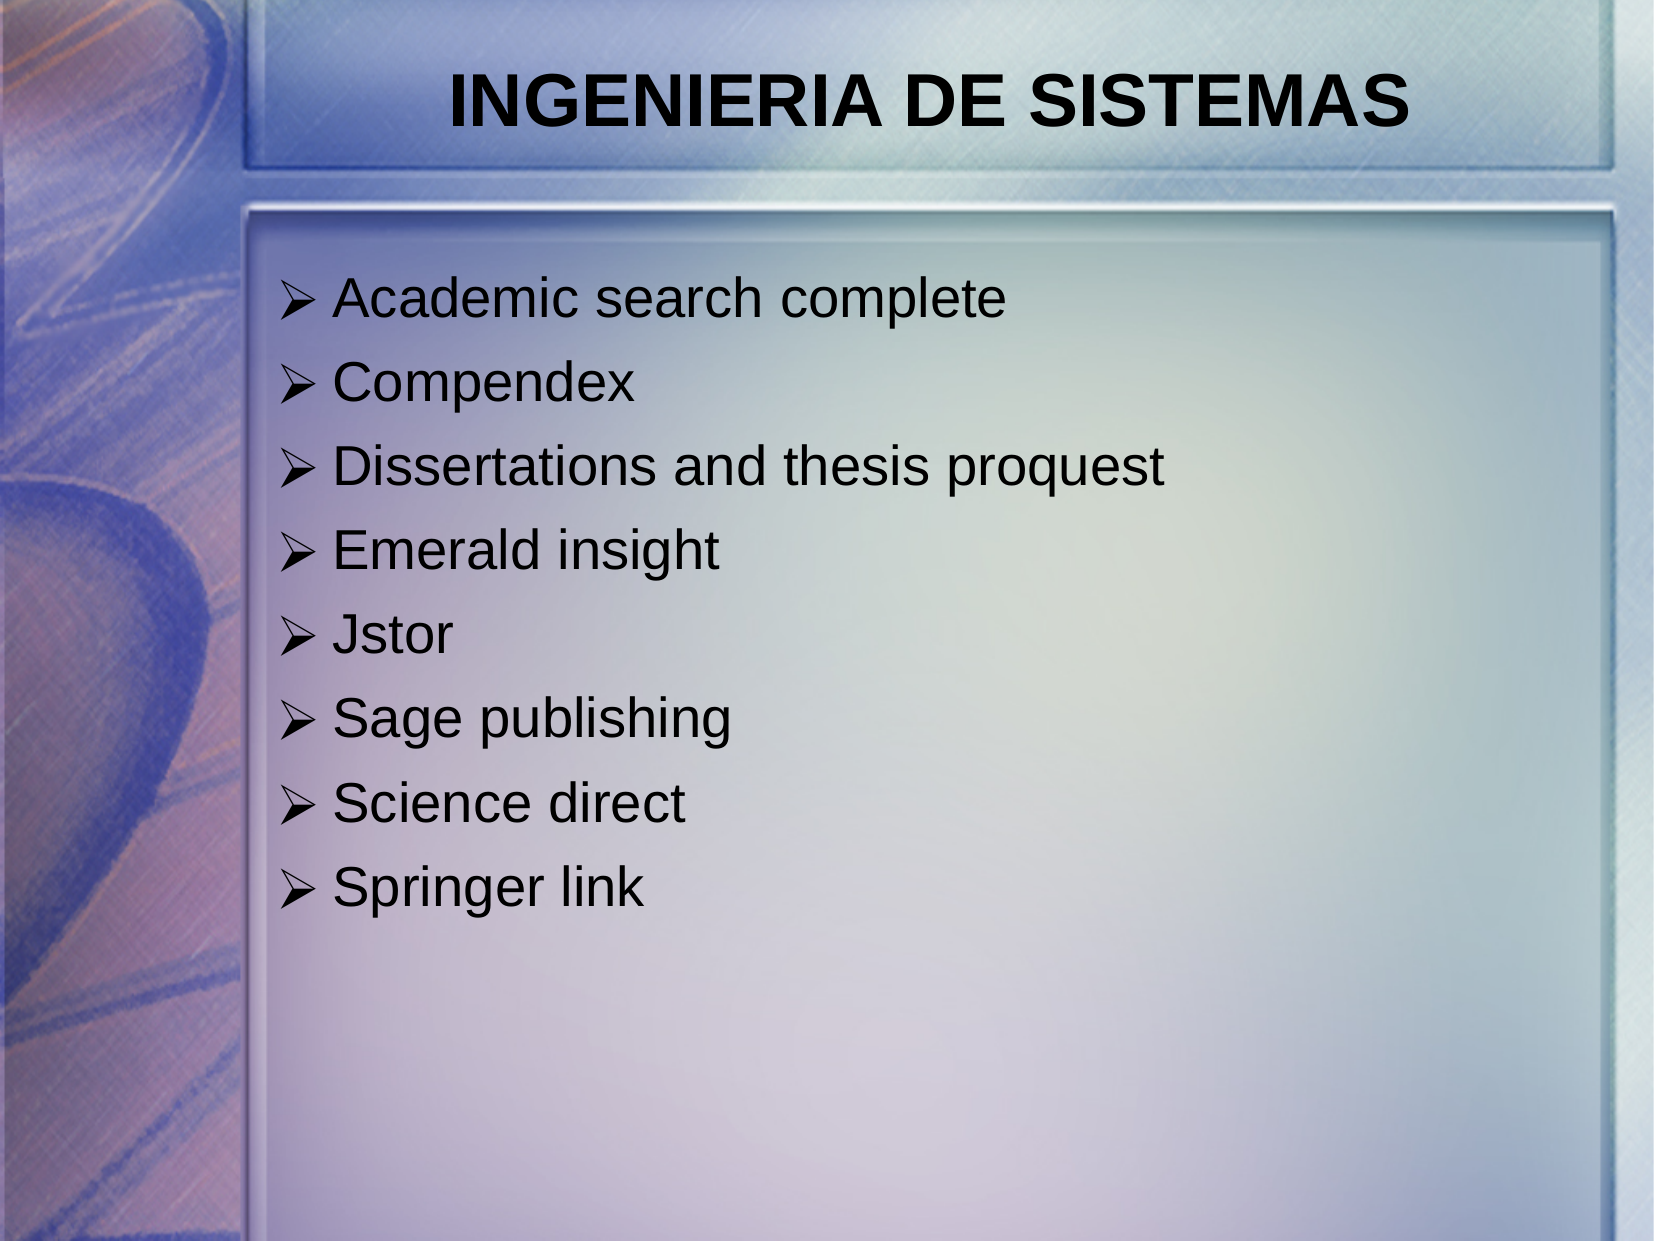

INGENIERIA DE SISTEMAS
Academic search complete
Compendex
Dissertations and thesis proquest
Emerald insight
Jstor
Sage publishing
Science direct
Springer link